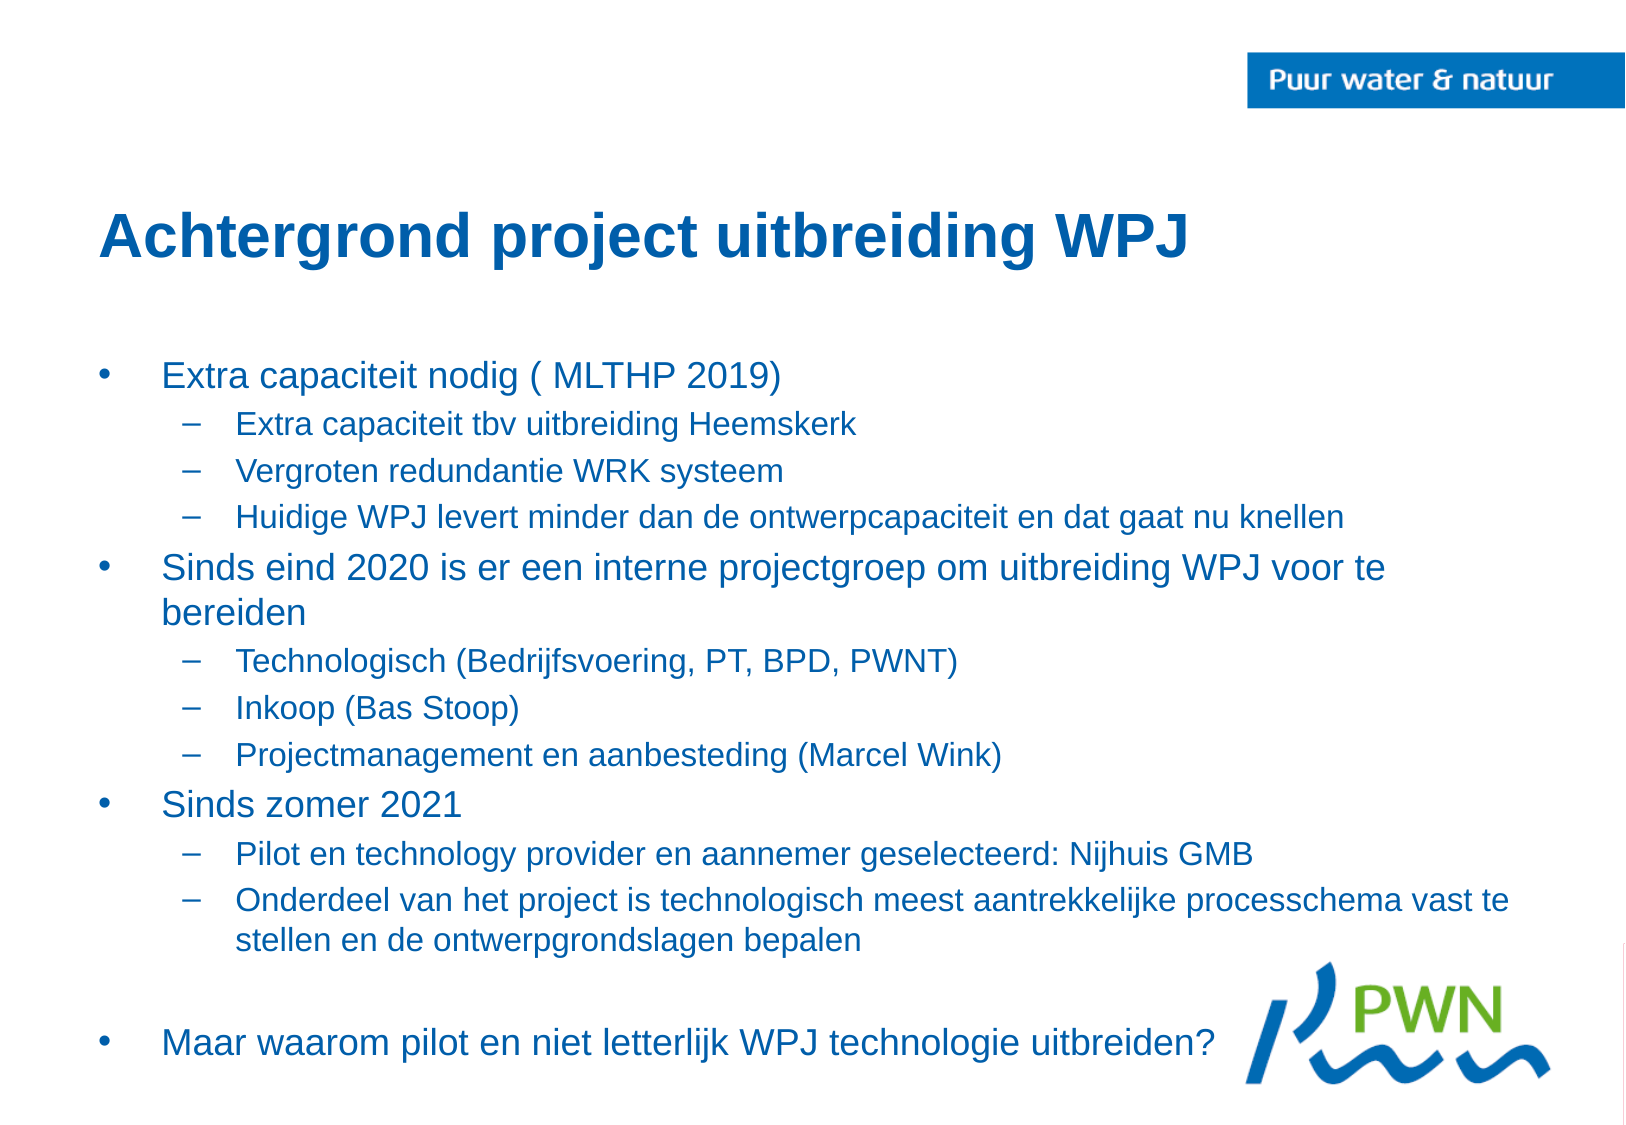

# Achtergrond project uitbreiding WPJ
Extra capaciteit nodig ( MLTHP 2019)
Extra capaciteit tbv uitbreiding Heemskerk
Vergroten redundantie WRK systeem
Huidige WPJ levert minder dan de ontwerpcapaciteit en dat gaat nu knellen
Sinds eind 2020 is er een interne projectgroep om uitbreiding WPJ voor te bereiden
Technologisch (Bedrijfsvoering, PT, BPD, PWNT)
Inkoop (Bas Stoop)
Projectmanagement en aanbesteding (Marcel Wink)
Sinds zomer 2021
Pilot en technology provider en aannemer geselecteerd: Nijhuis GMB
Onderdeel van het project is technologisch meest aantrekkelijke processchema vast te stellen en de ontwerpgrondslagen bepalen

Maar waarom pilot en niet letterlijk WPJ technologie uitbreiden?